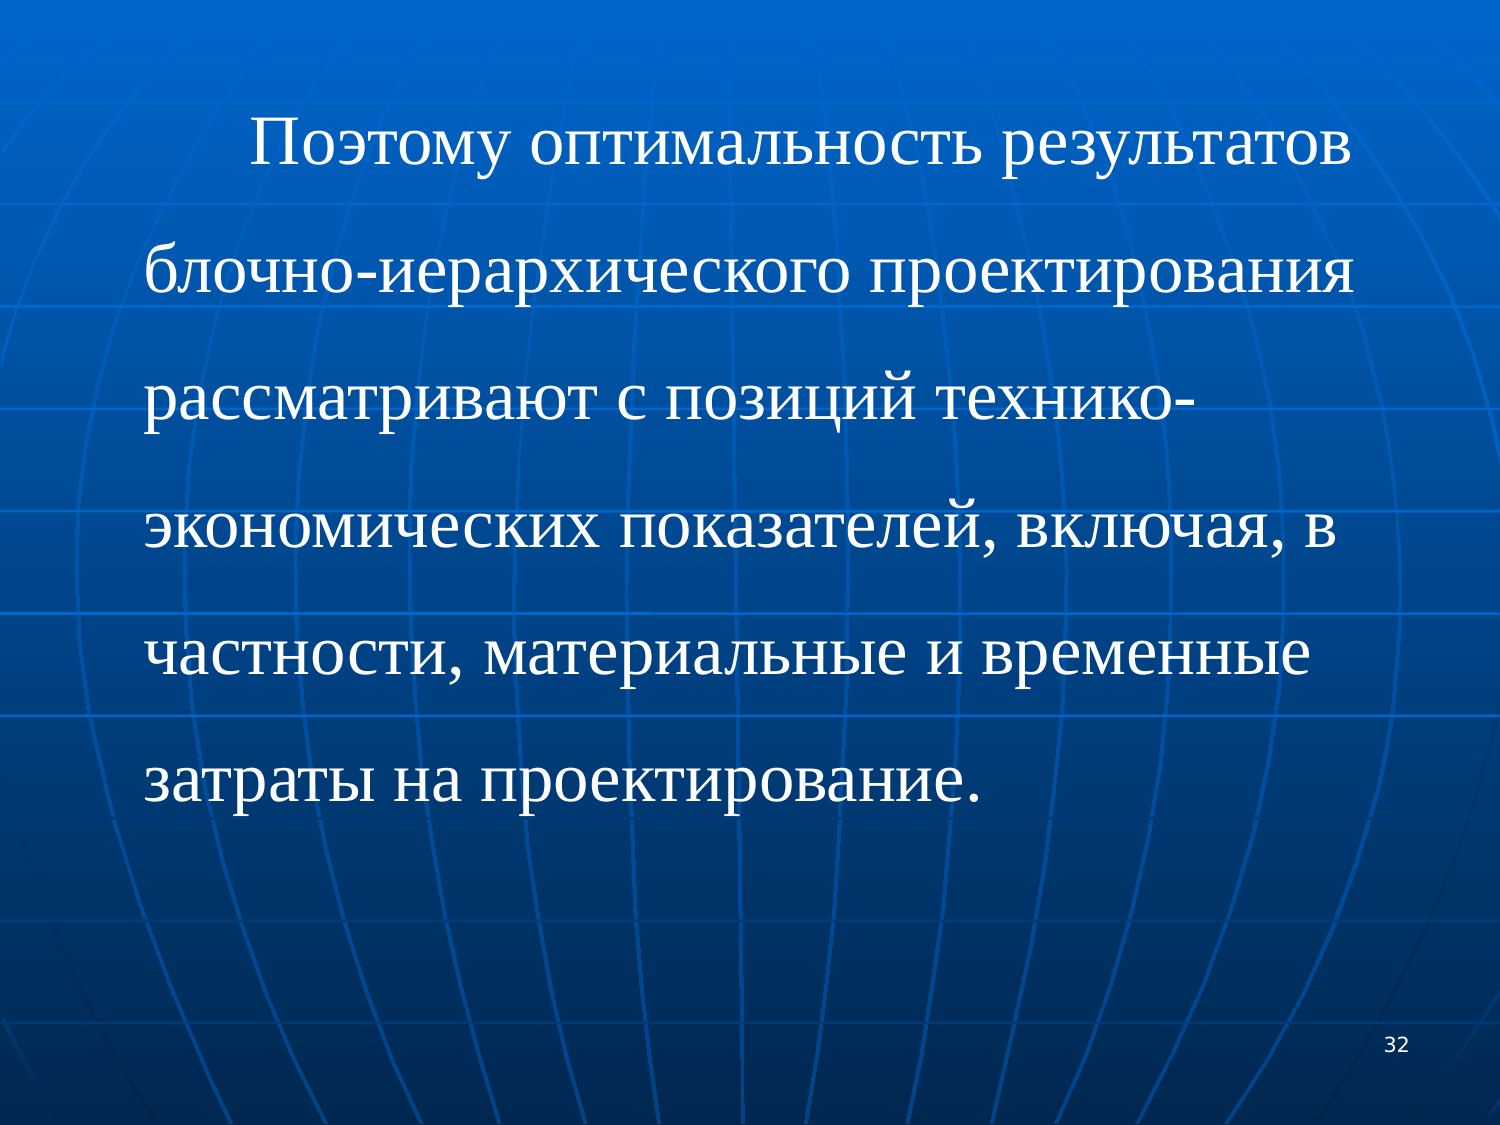

Поэтому оптимальность результатов блочно-иерархического проектирования рассматривают с позиций технико-экономических показателей, включая, в частности, материальные и временные затраты на проектирование.
32